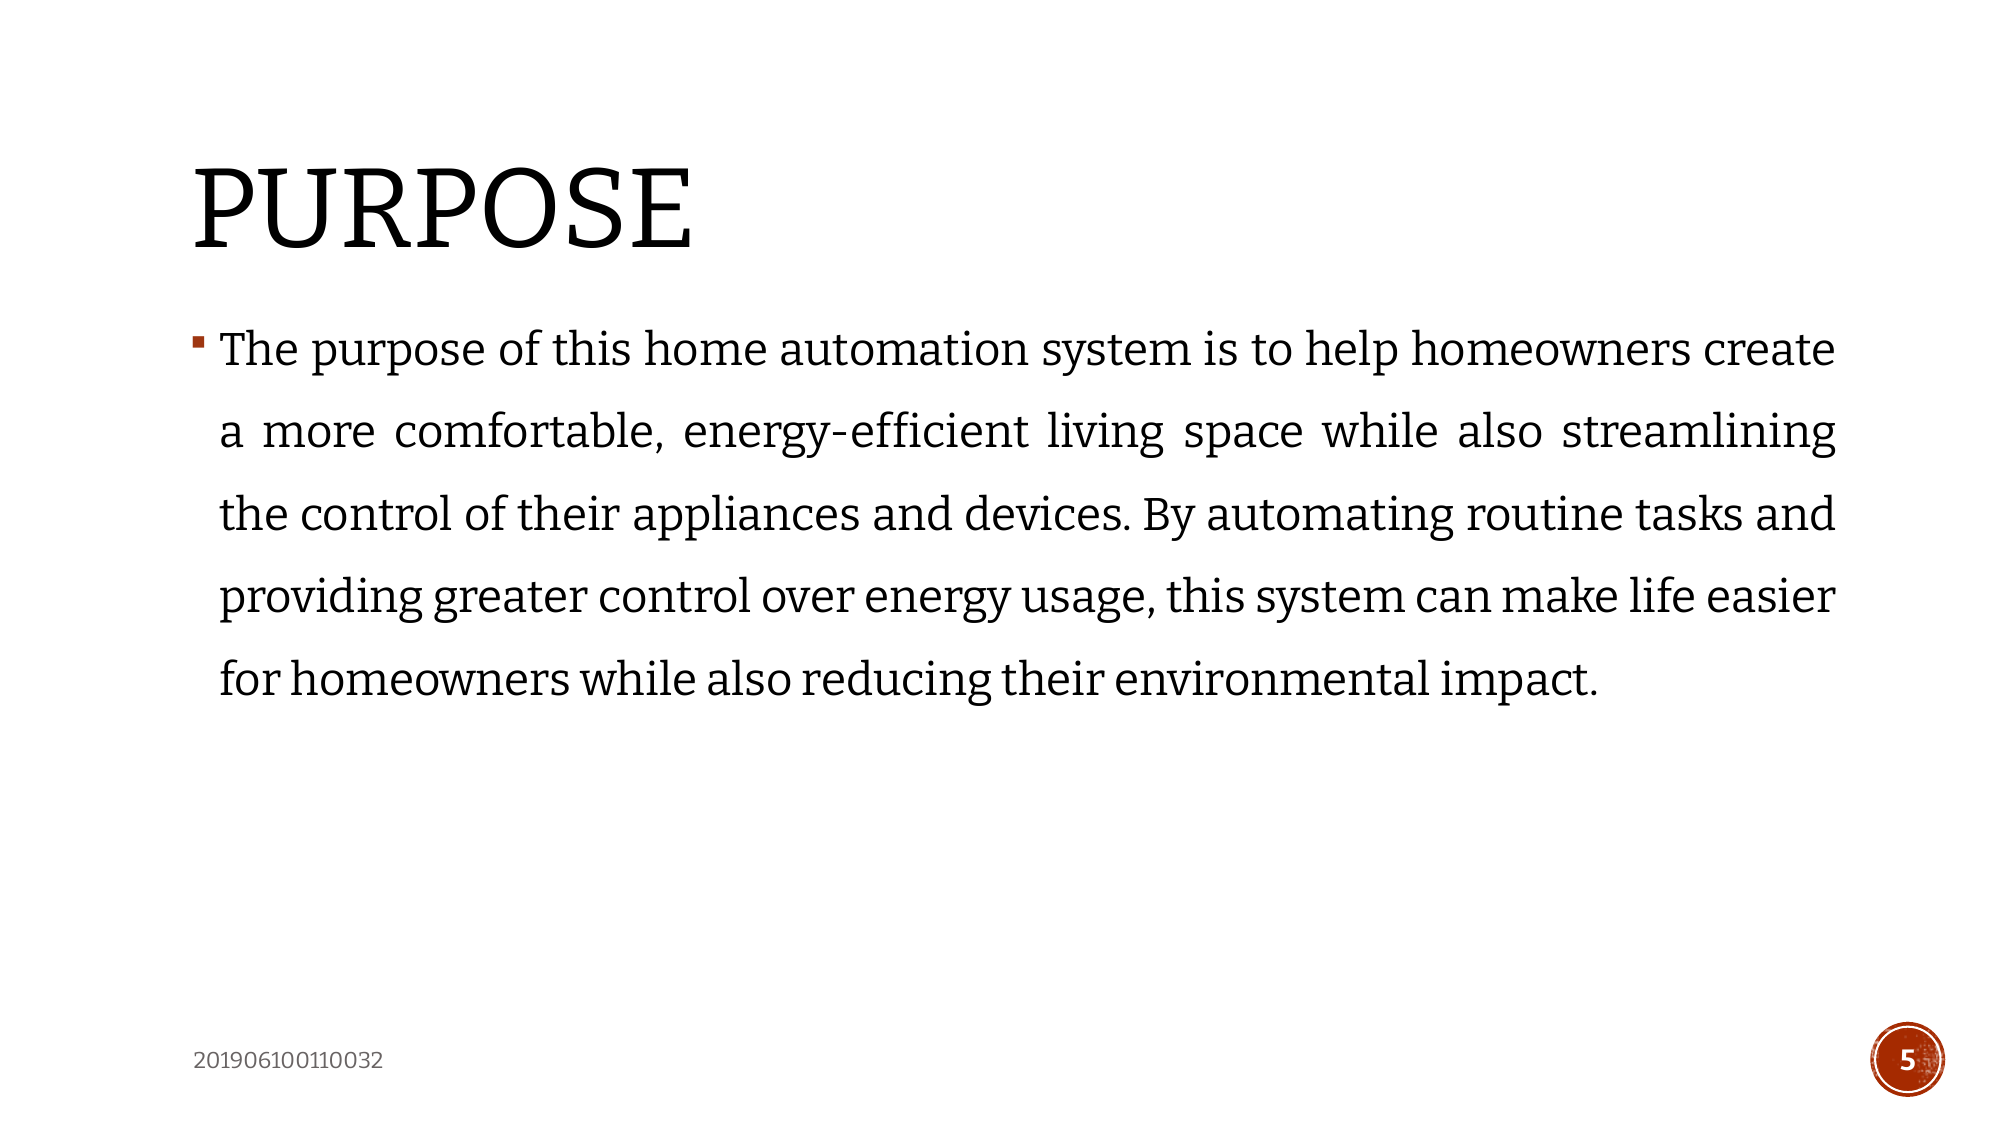

# Purpose
The purpose of this home automation system is to help homeowners create a more comfortable, energy-efficient living space while also streamlining the control of their appliances and devices. By automating routine tasks and providing greater control over energy usage, this system can make life easier for homeowners while also reducing their environmental impact.
201906100110032
5